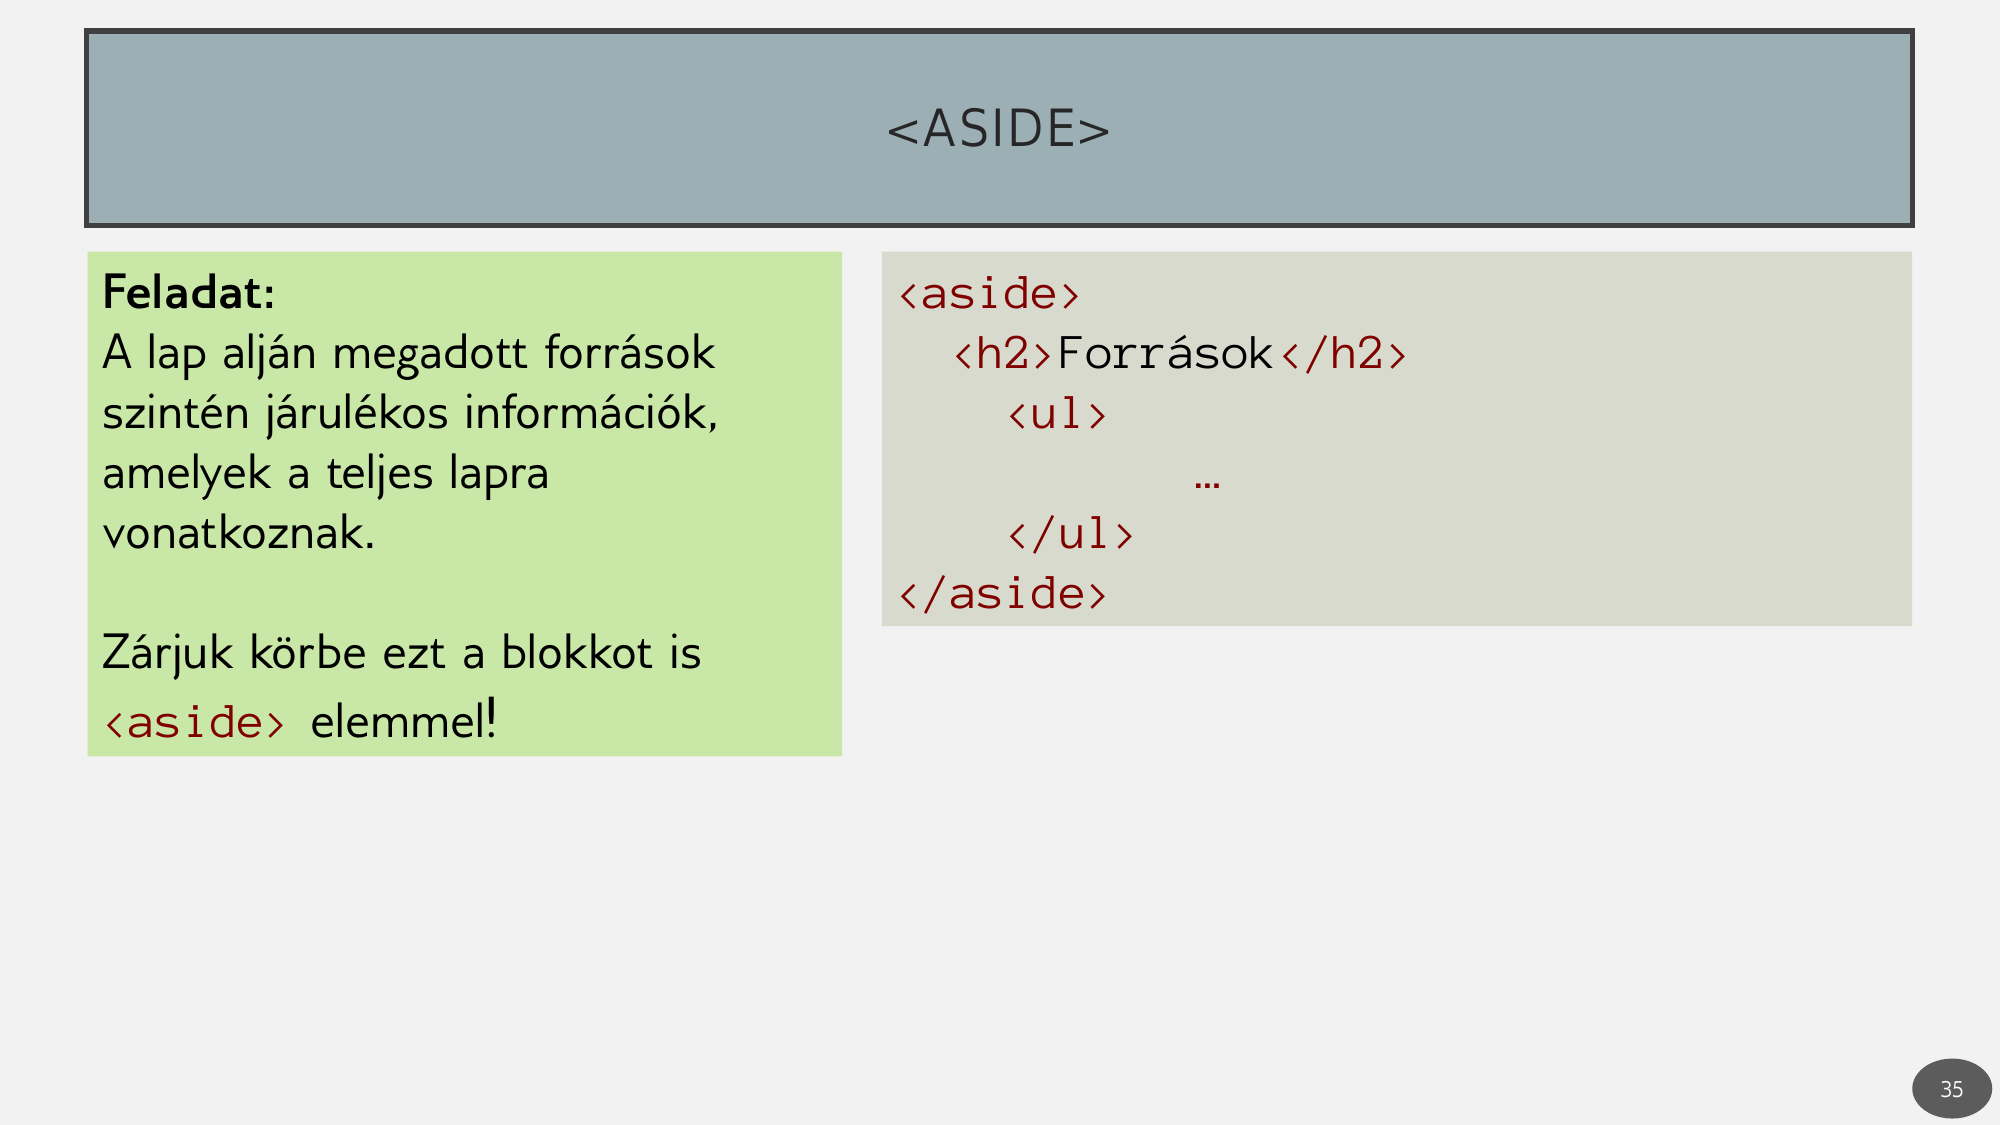

# <aside>
Feladat:
A lap alján megadott források szintén járulékos információk, amelyek a teljes lapra vonatkoznak.

Zárjuk körbe ezt a blokkot is <aside> elemmel!
<aside>
  <h2>Források</h2>
    <ul>
		…
    </ul>
</aside>
35